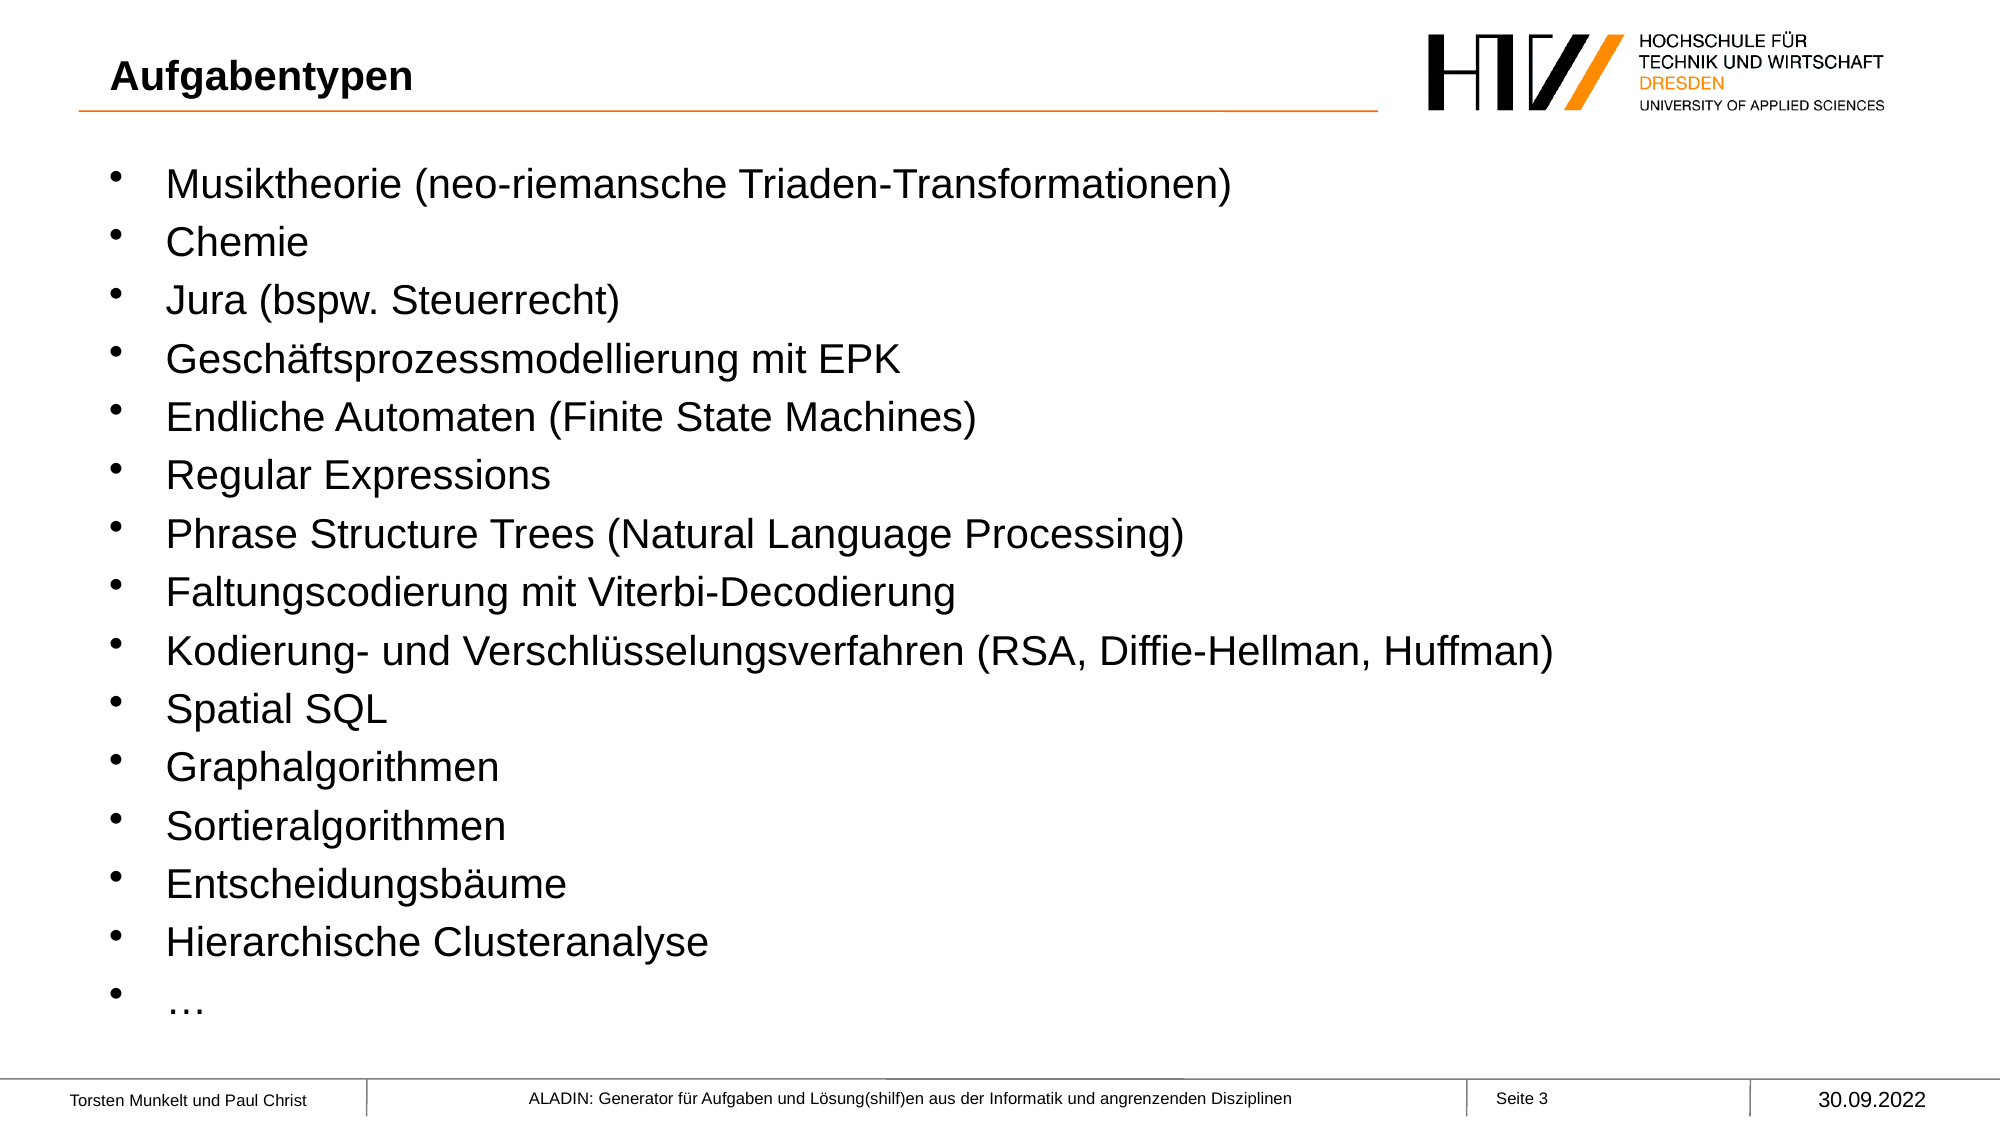

# Aufgabentypen
Musiktheorie (neo-riemansche Triaden-Transformationen)
Chemie
Jura (bspw. Steuerrecht)
Geschäftsprozessmodellierung mit EPK
Endliche Automaten (Finite State Machines)
Regular Expressions
Phrase Structure Trees (Natural Language Processing)
Faltungscodierung mit Viterbi-Decodierung
Kodierung- und Verschlüsselungsverfahren (RSA, Diffie-Hellman, Huffman)
Spatial SQL
Graphalgorithmen
Sortieralgorithmen
Entscheidungsbäume
Hierarchische Clusteranalyse
…
30.09.2022